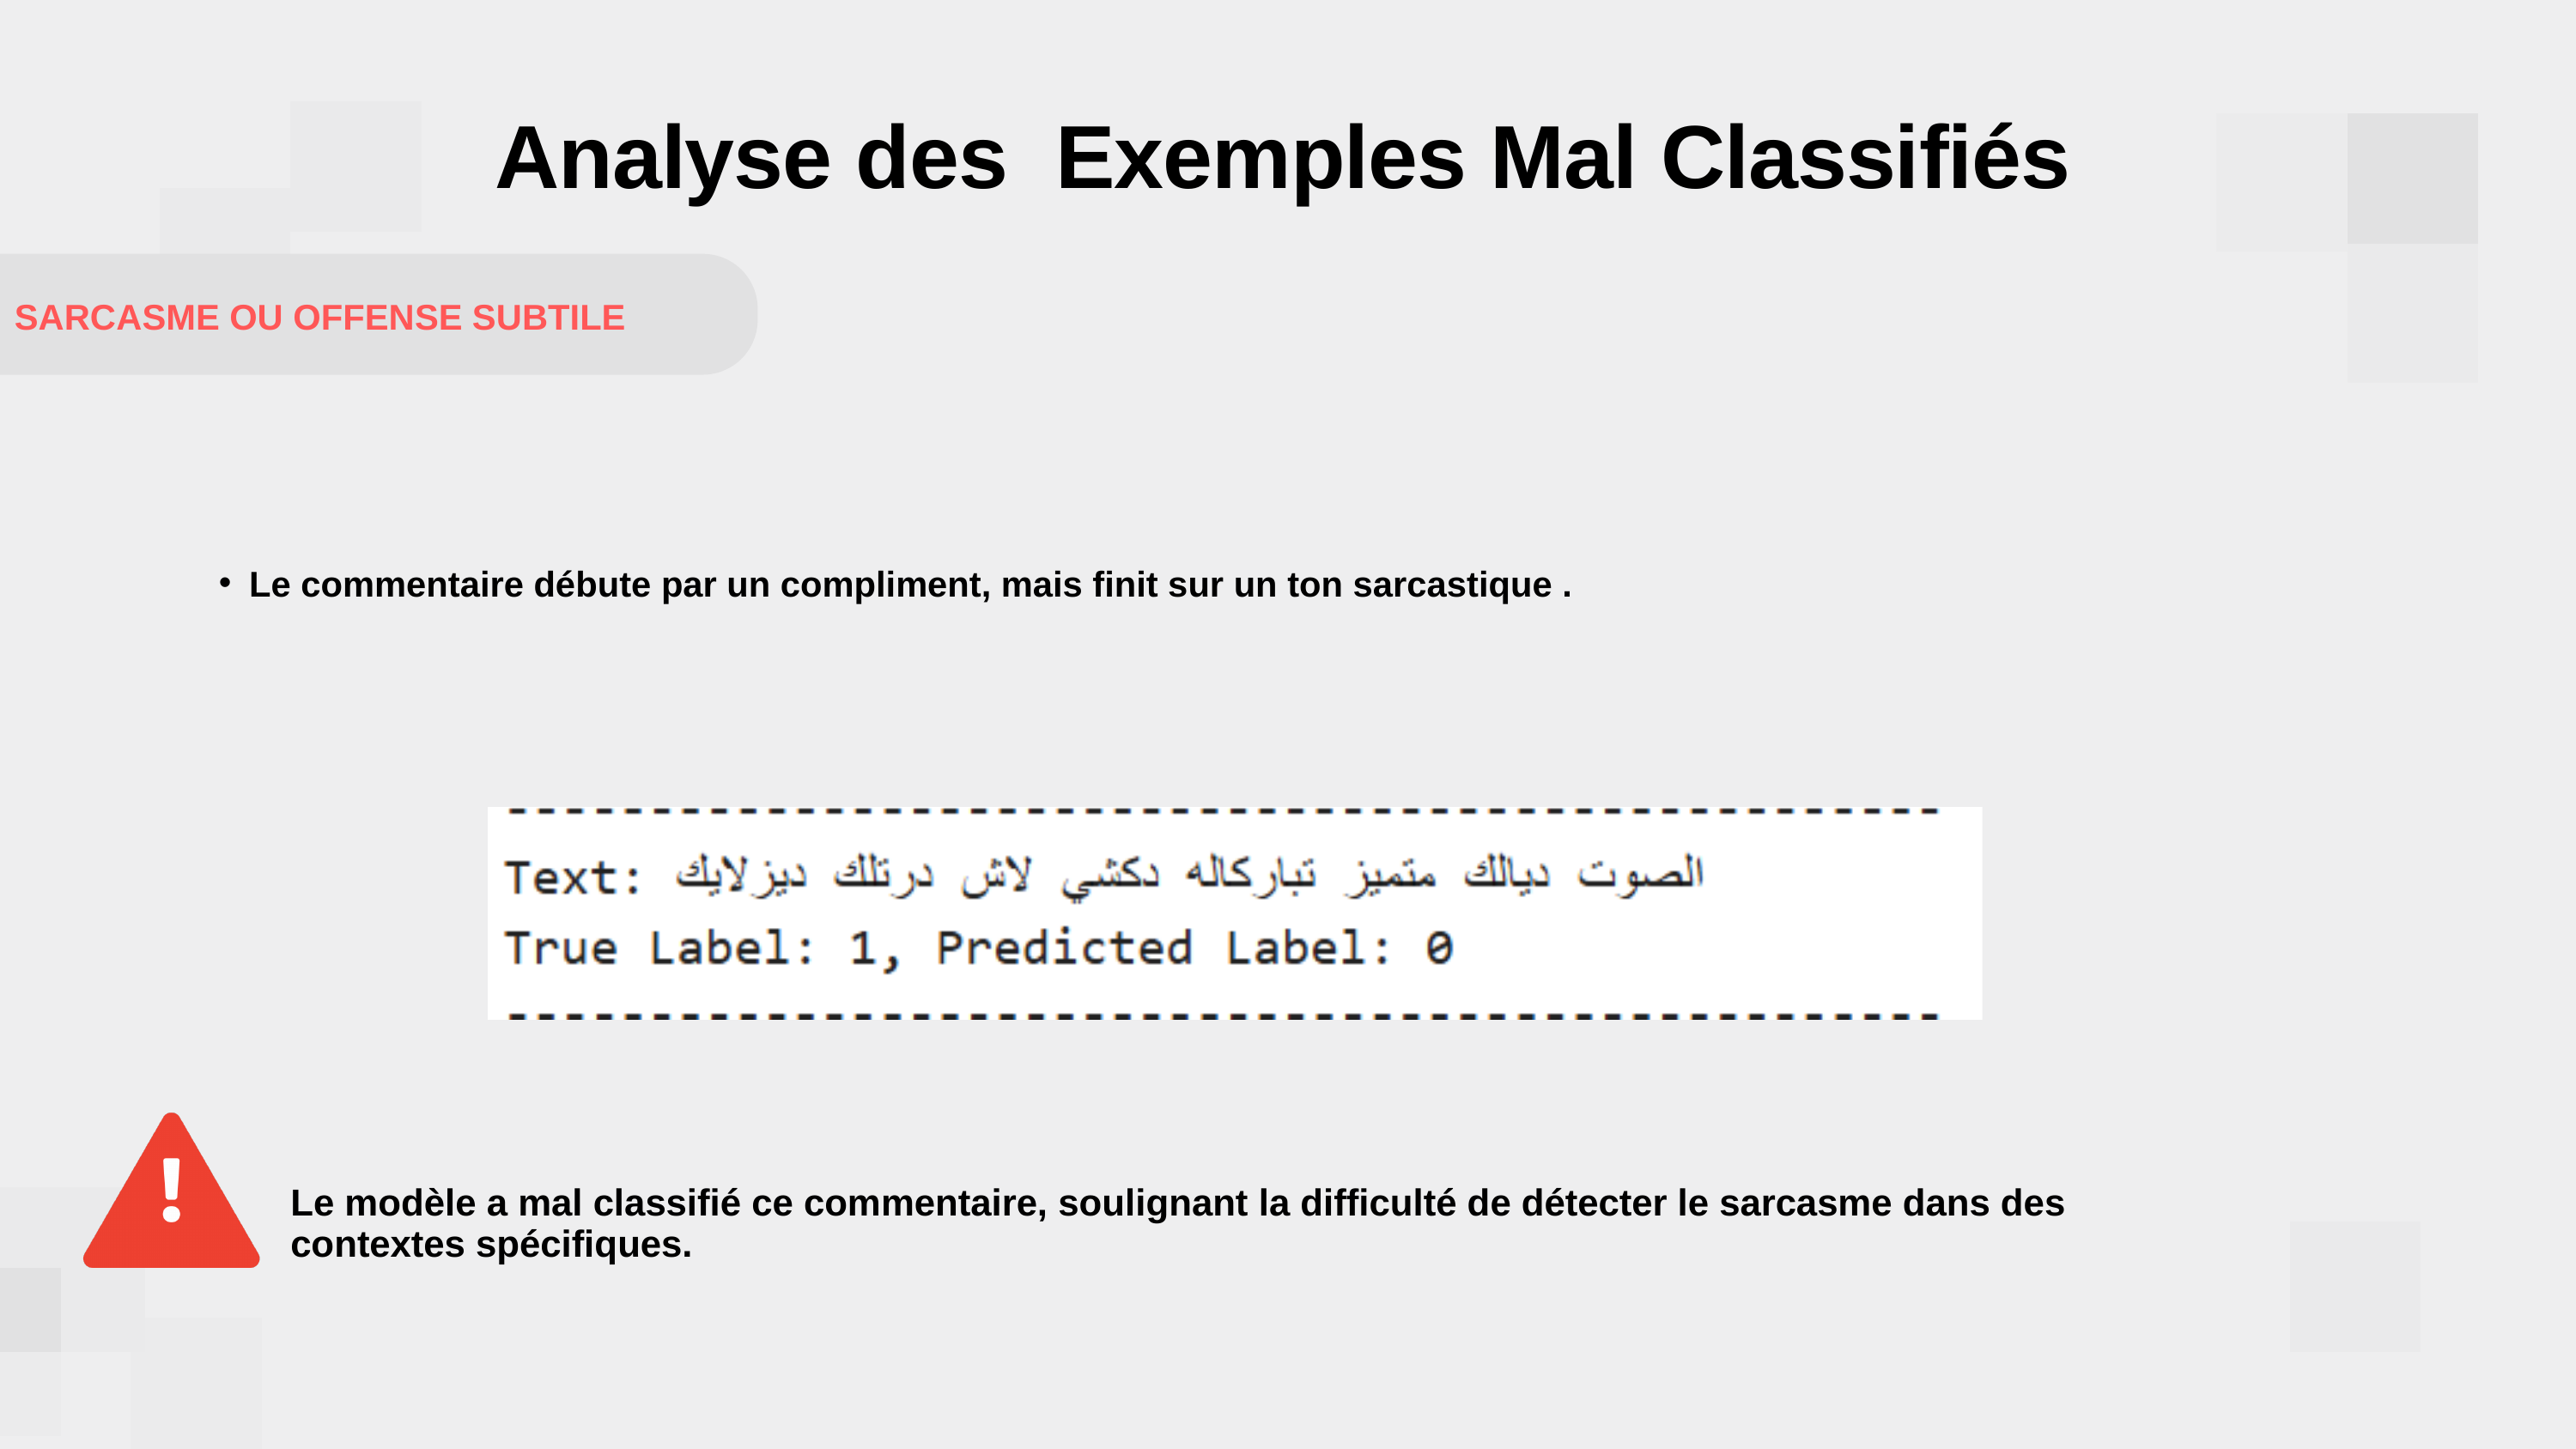

Analyse des  Exemples Mal Classifiés

SARCASME OU OFFENSE SUBTILE

Le commentaire débute par un compliment, mais finit sur un ton sarcastique .

Le modèle a mal classifié ce commentaire, soulignant la difficulté de détecter le sarcasme dans des contextes spécifiques.